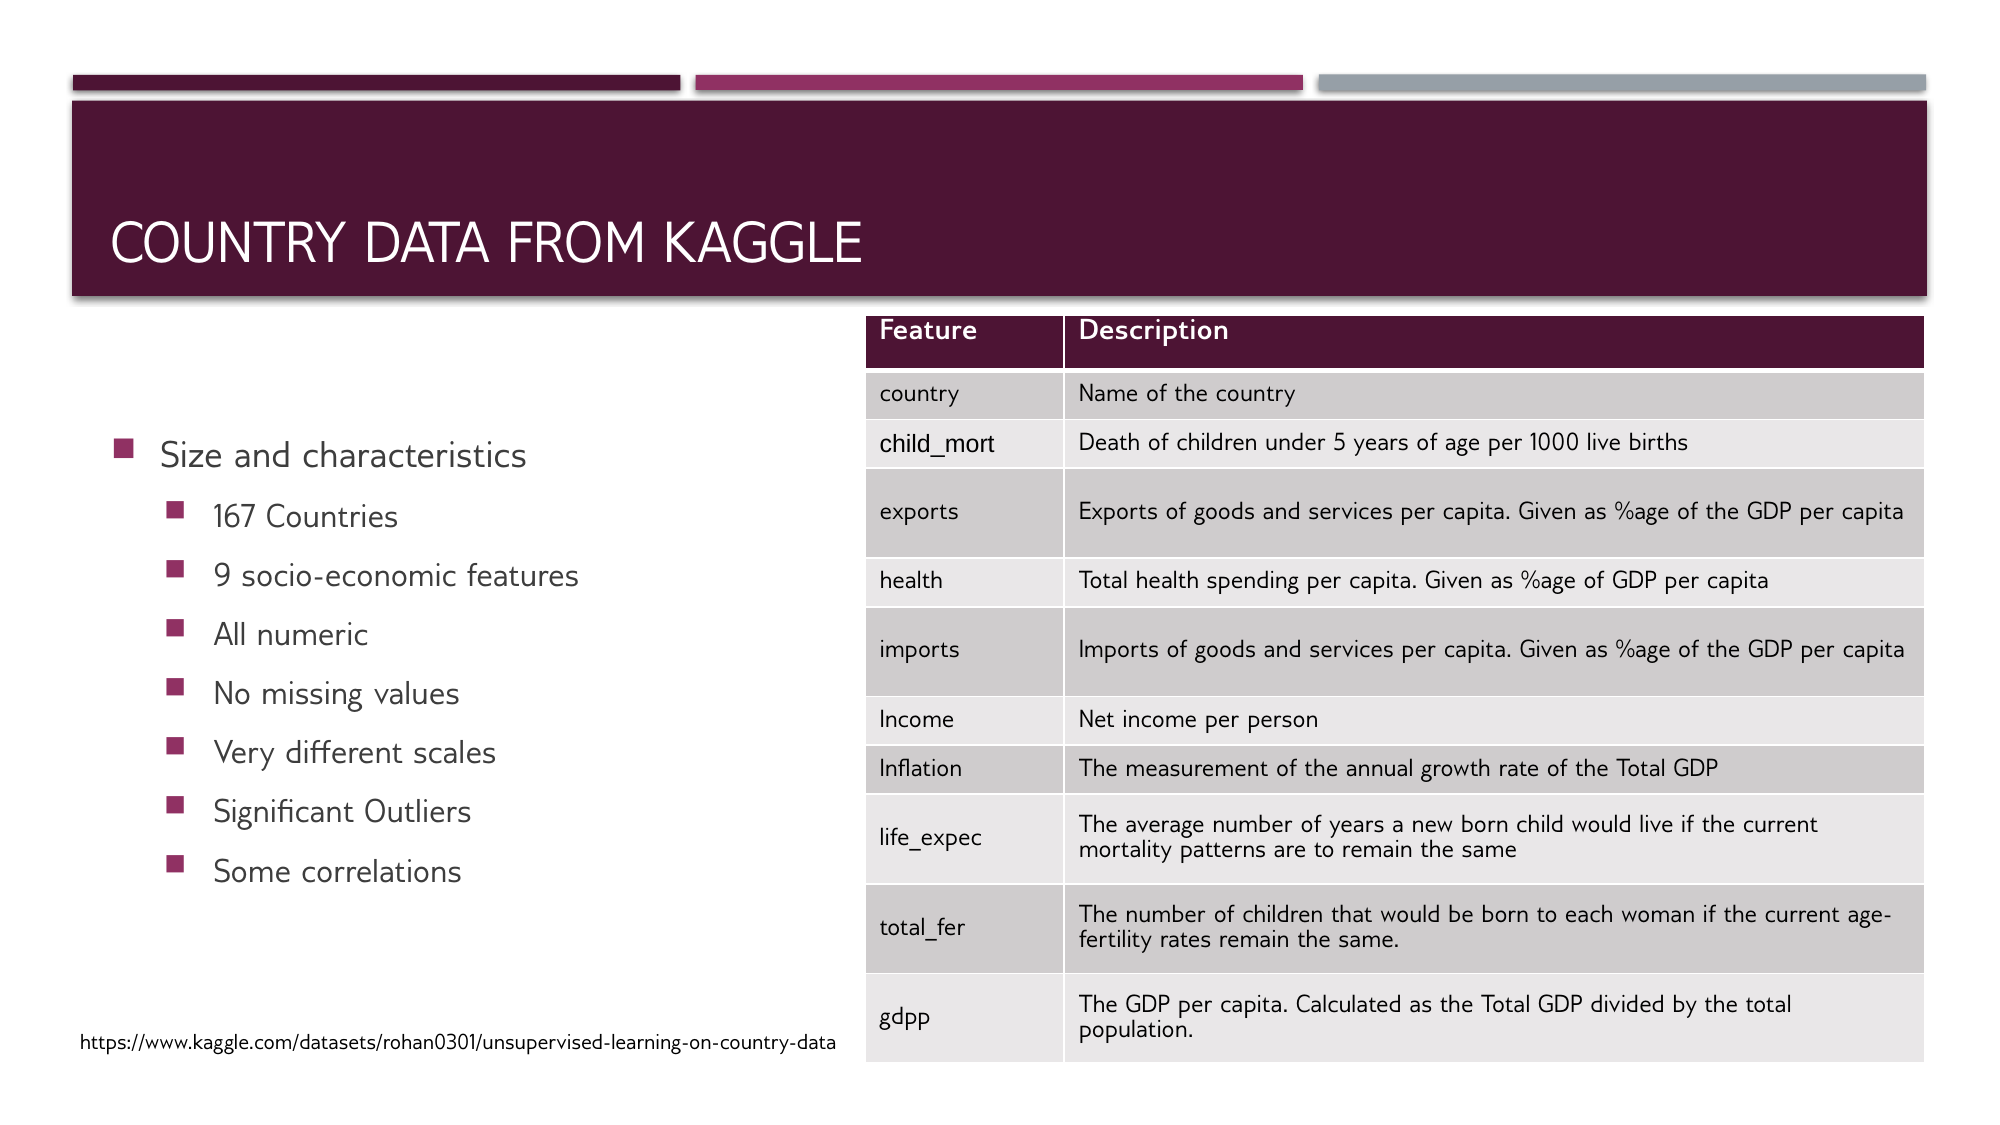

# Country DATA From Kaggle
| Feature | Description |
| --- | --- |
| country | Name of the country |
| child\_mort | Death of children under 5 years of age per 1000 live births |
| exports | Exports of goods and services per capita. Given as %age of the GDP per capita |
| health | Total health spending per capita. Given as %age of GDP per capita |
| imports | Imports of goods and services per capita. Given as %age of the GDP per capita |
| Income | Net income per person |
| Inflation | The measurement of the annual growth rate of the Total GDP |
| life\_expec | The average number of years a new born child would live if the current mortality patterns are to remain the same |
| total\_fer | The number of children that would be born to each woman if the current age-fertility rates remain the same. |
| gdpp | The GDP per capita. Calculated as the Total GDP divided by the total population. |
Size and characteristics
167 Countries
9 socio-economic features
All numeric
No missing values
Very different scales
Significant Outliers
Some correlations
https://www.kaggle.com/datasets/rohan0301/unsupervised-learning-on-country-data